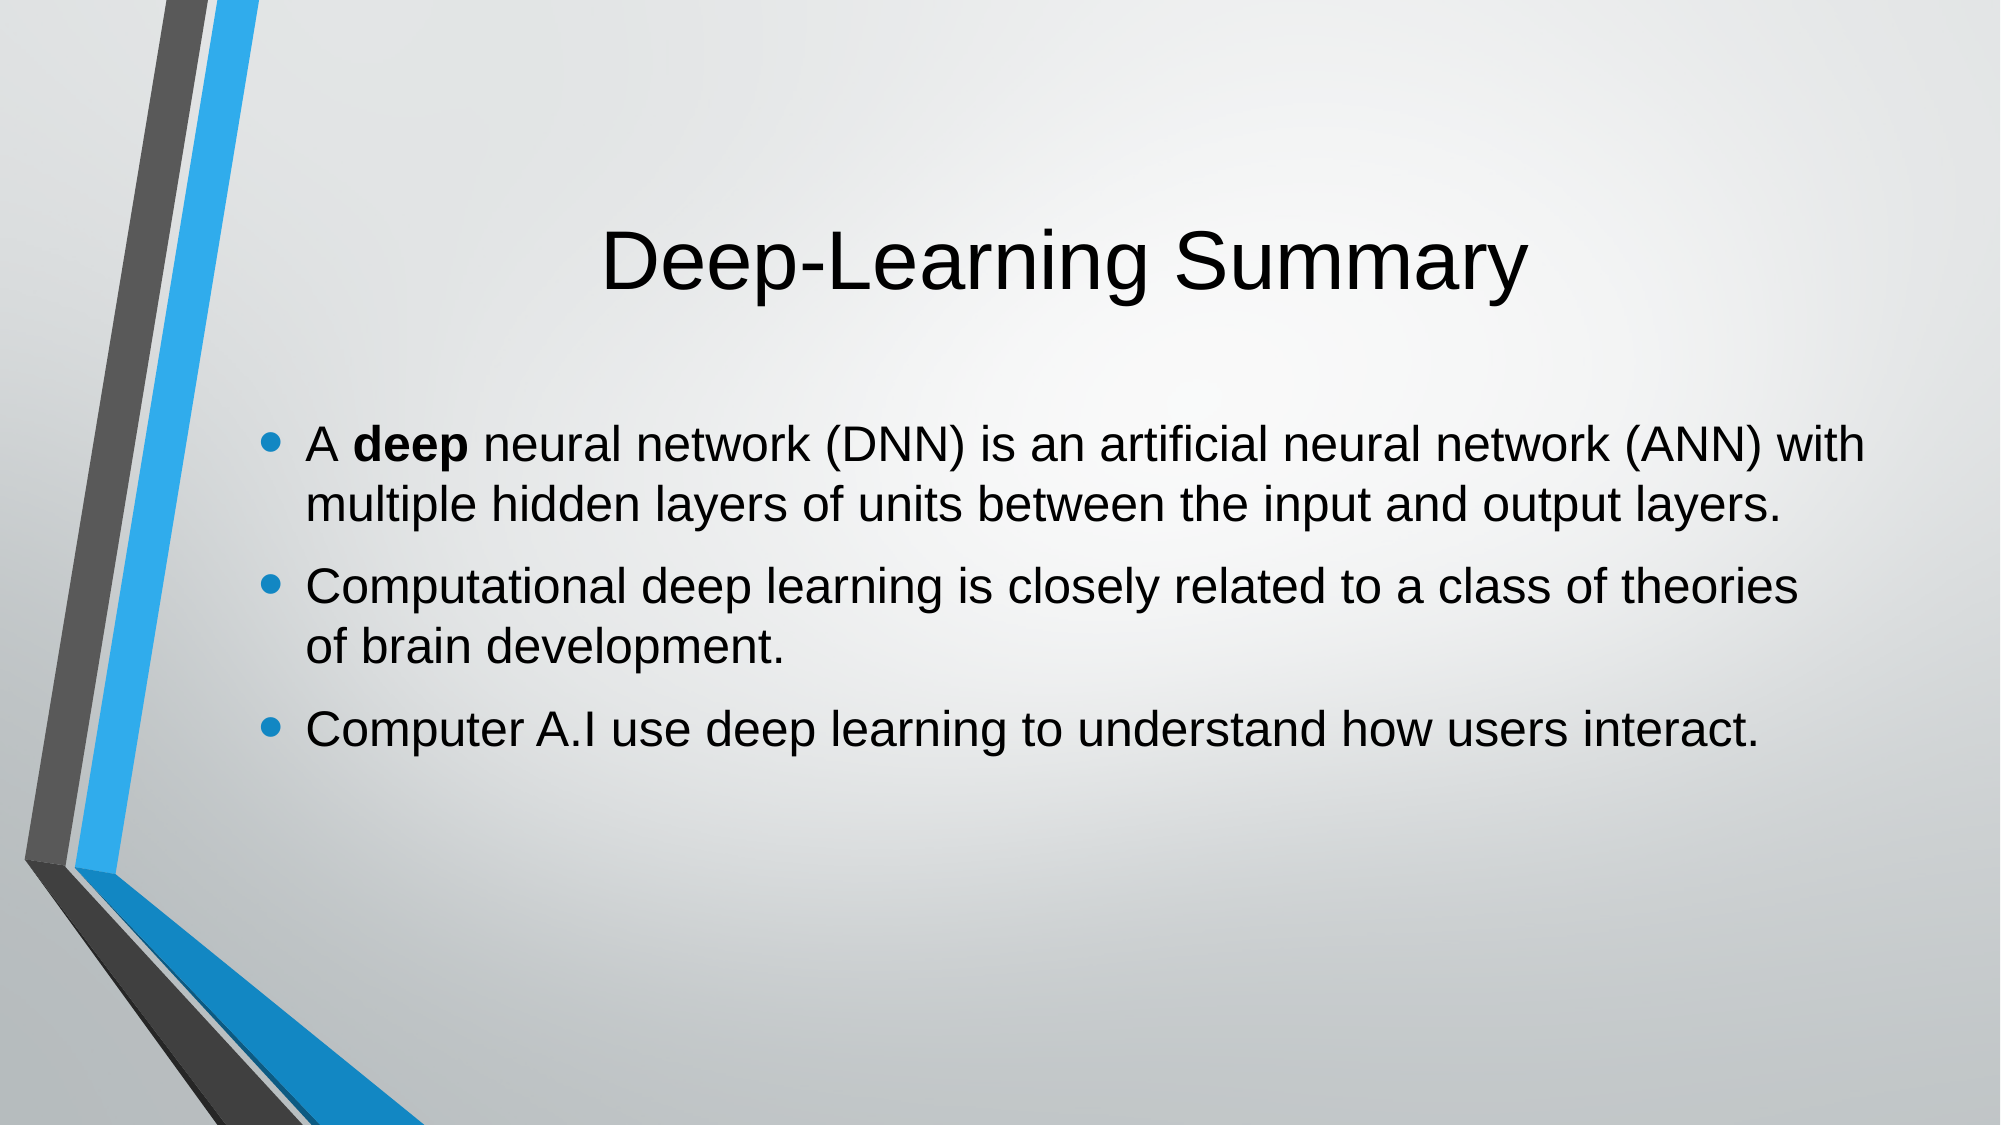

# Deep-Learning Summary
A deep neural network (DNN) is an artificial neural network (ANN) with multiple hidden layers of units between the input and output layers.
Computational deep learning is closely related to a class of theories of brain development.
Computer A.I use deep learning to understand how users interact.